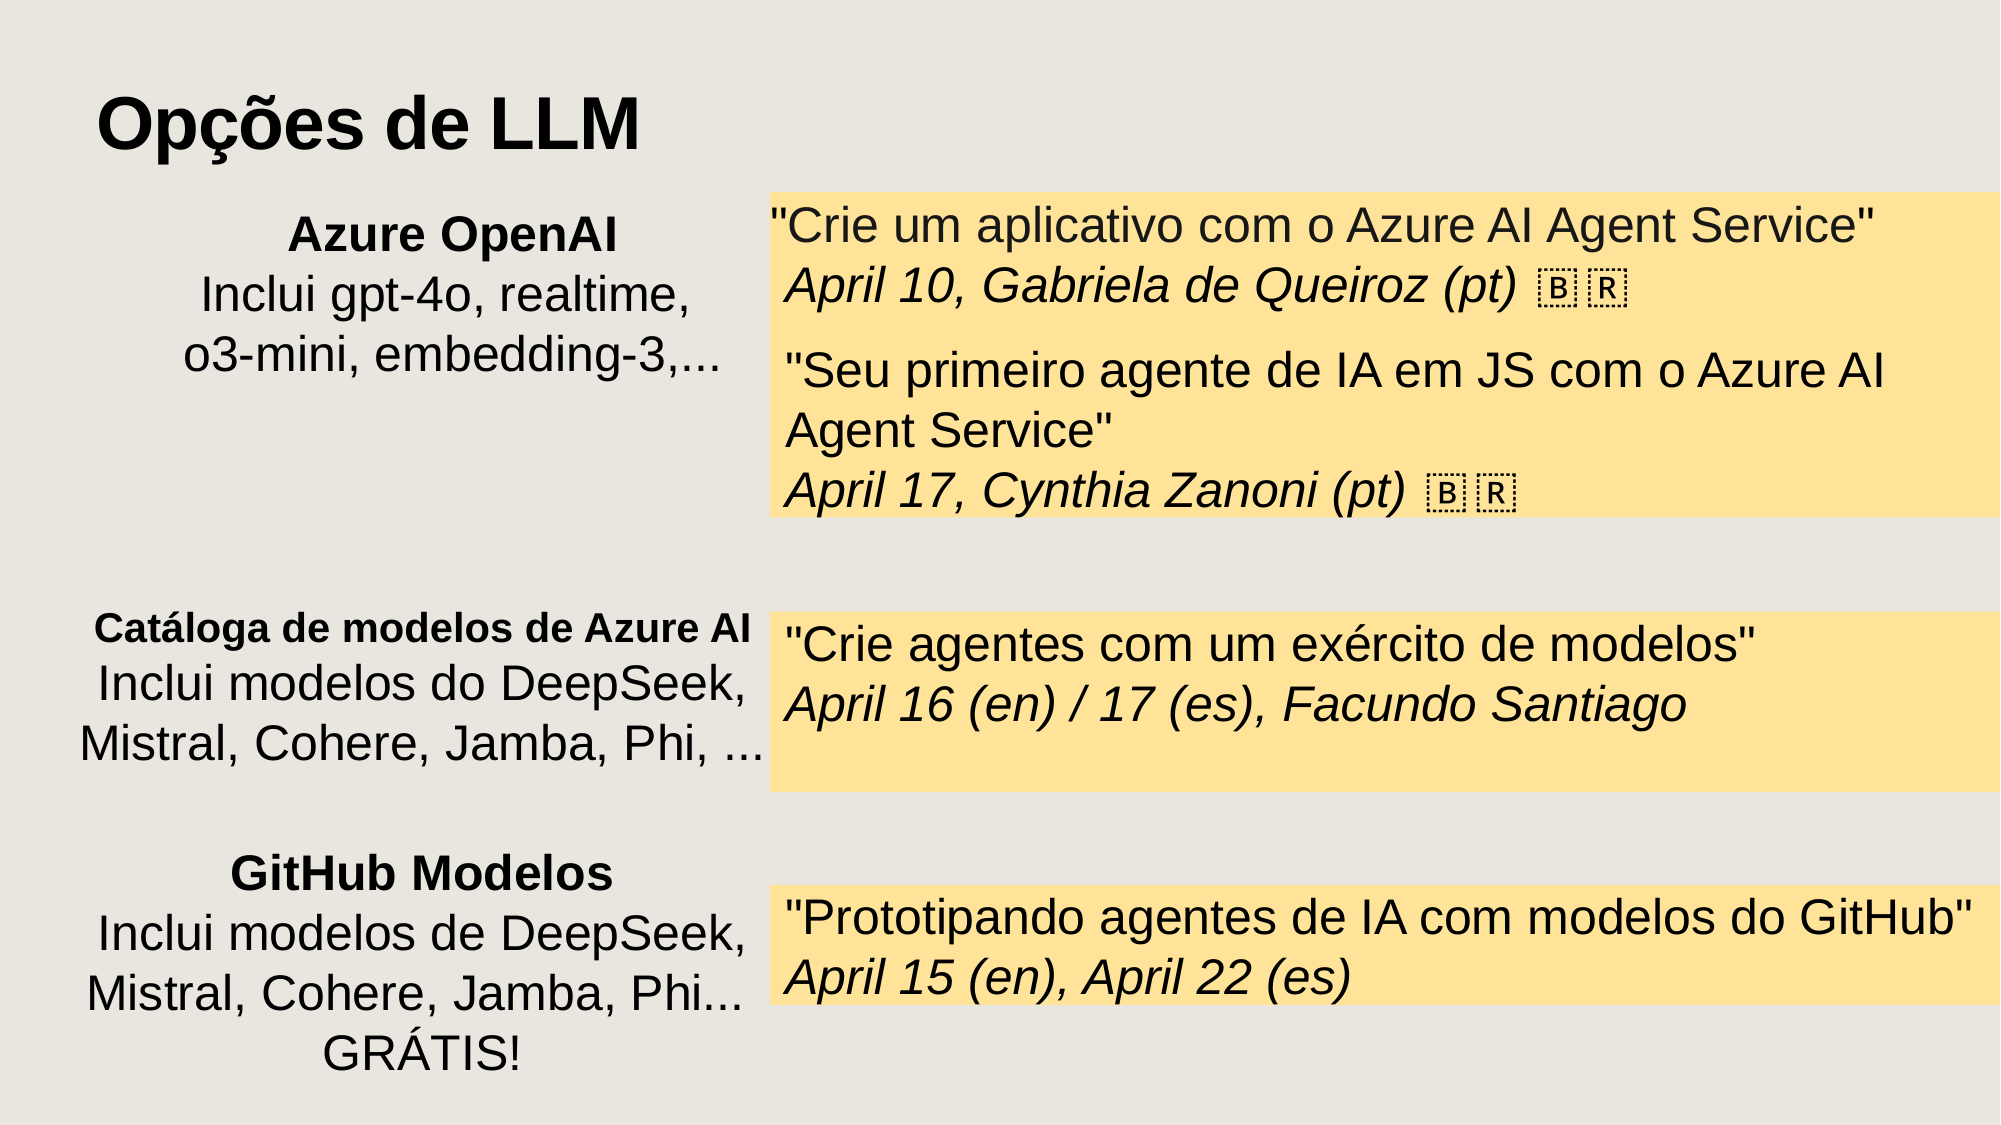

# Opções de LLM
"Crie um aplicativo com o Azure AI Agent Service"
April 10, Gabriela de Queiroz (pt) 🇧🇷
"Seu primeiro agente de IA em JS com o Azure AI Agent Service"
April 17, Cynthia Zanoni (pt) 🇧🇷
Azure OpenAI
Inclui gpt-4o, realtime,
o3-mini, embedding-3,...
Catáloga de modelos de Azure AI
Inclui modelos do DeepSeek, Mistral, Cohere, Jamba, Phi, ...

"Crie agentes com um exército de modelos"
April 16 (en) / 17 (es), Facundo Santiago

GitHub Modelos
Inclui modelos de DeepSeek, Mistral, Cohere, Jamba, Phi...
GRÁTIS!
"Prototipando agentes de IA com modelos do GitHub"
April 15 (en), April 22 (es)